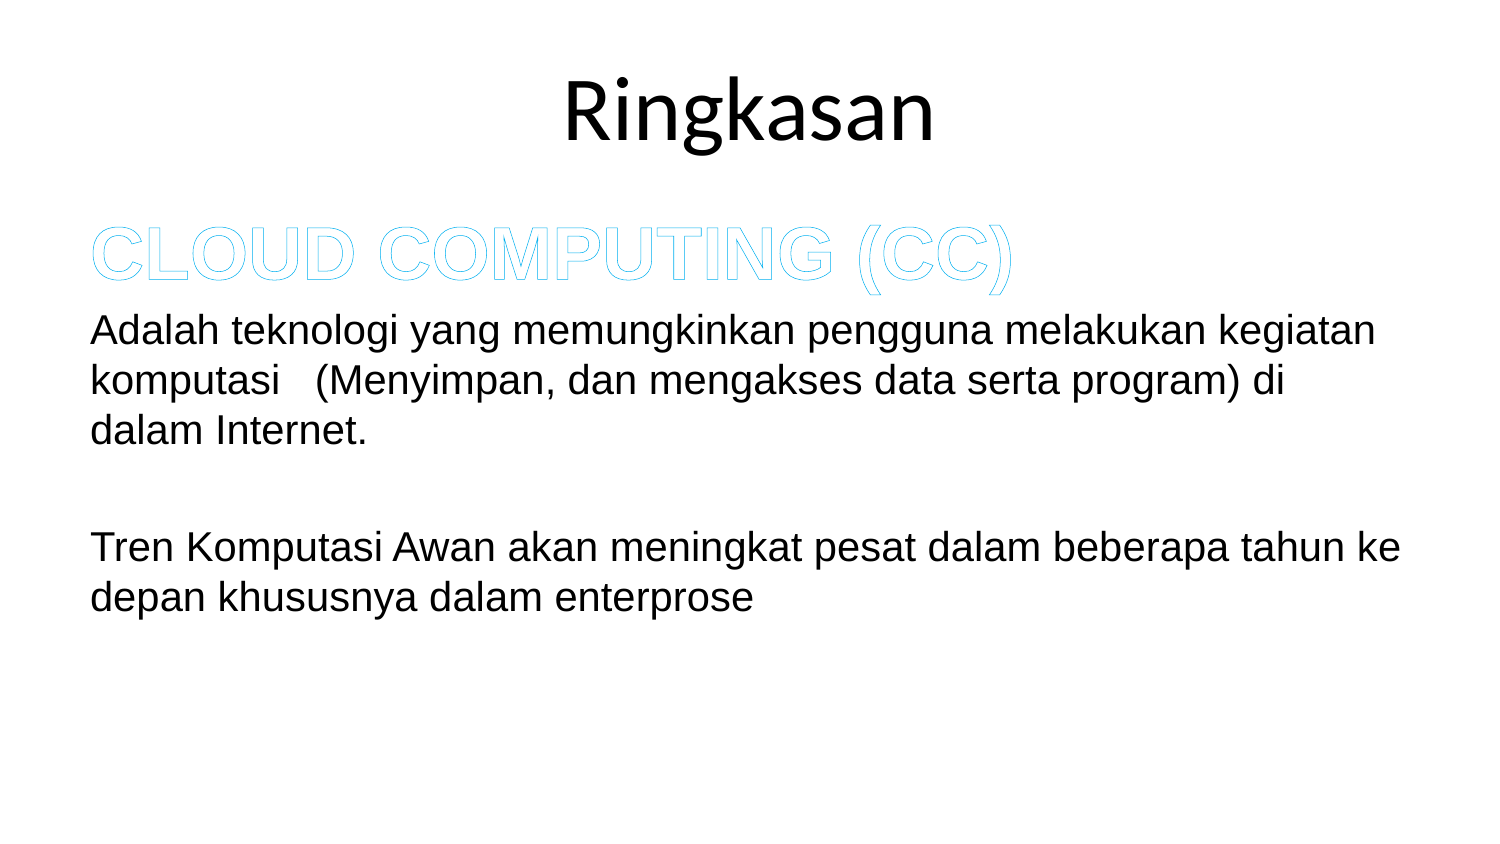

# Ringkasan
CLOUD COMPUTING (CC)
Adalah teknologi yang memungkinkan pengguna melakukan kegiatan komputasi   (Menyimpan, dan mengakses data serta program) di dalam Internet.

Tren Komputasi Awan akan meningkat pesat dalam beberapa tahun ke depan khususnya dalam enterprose